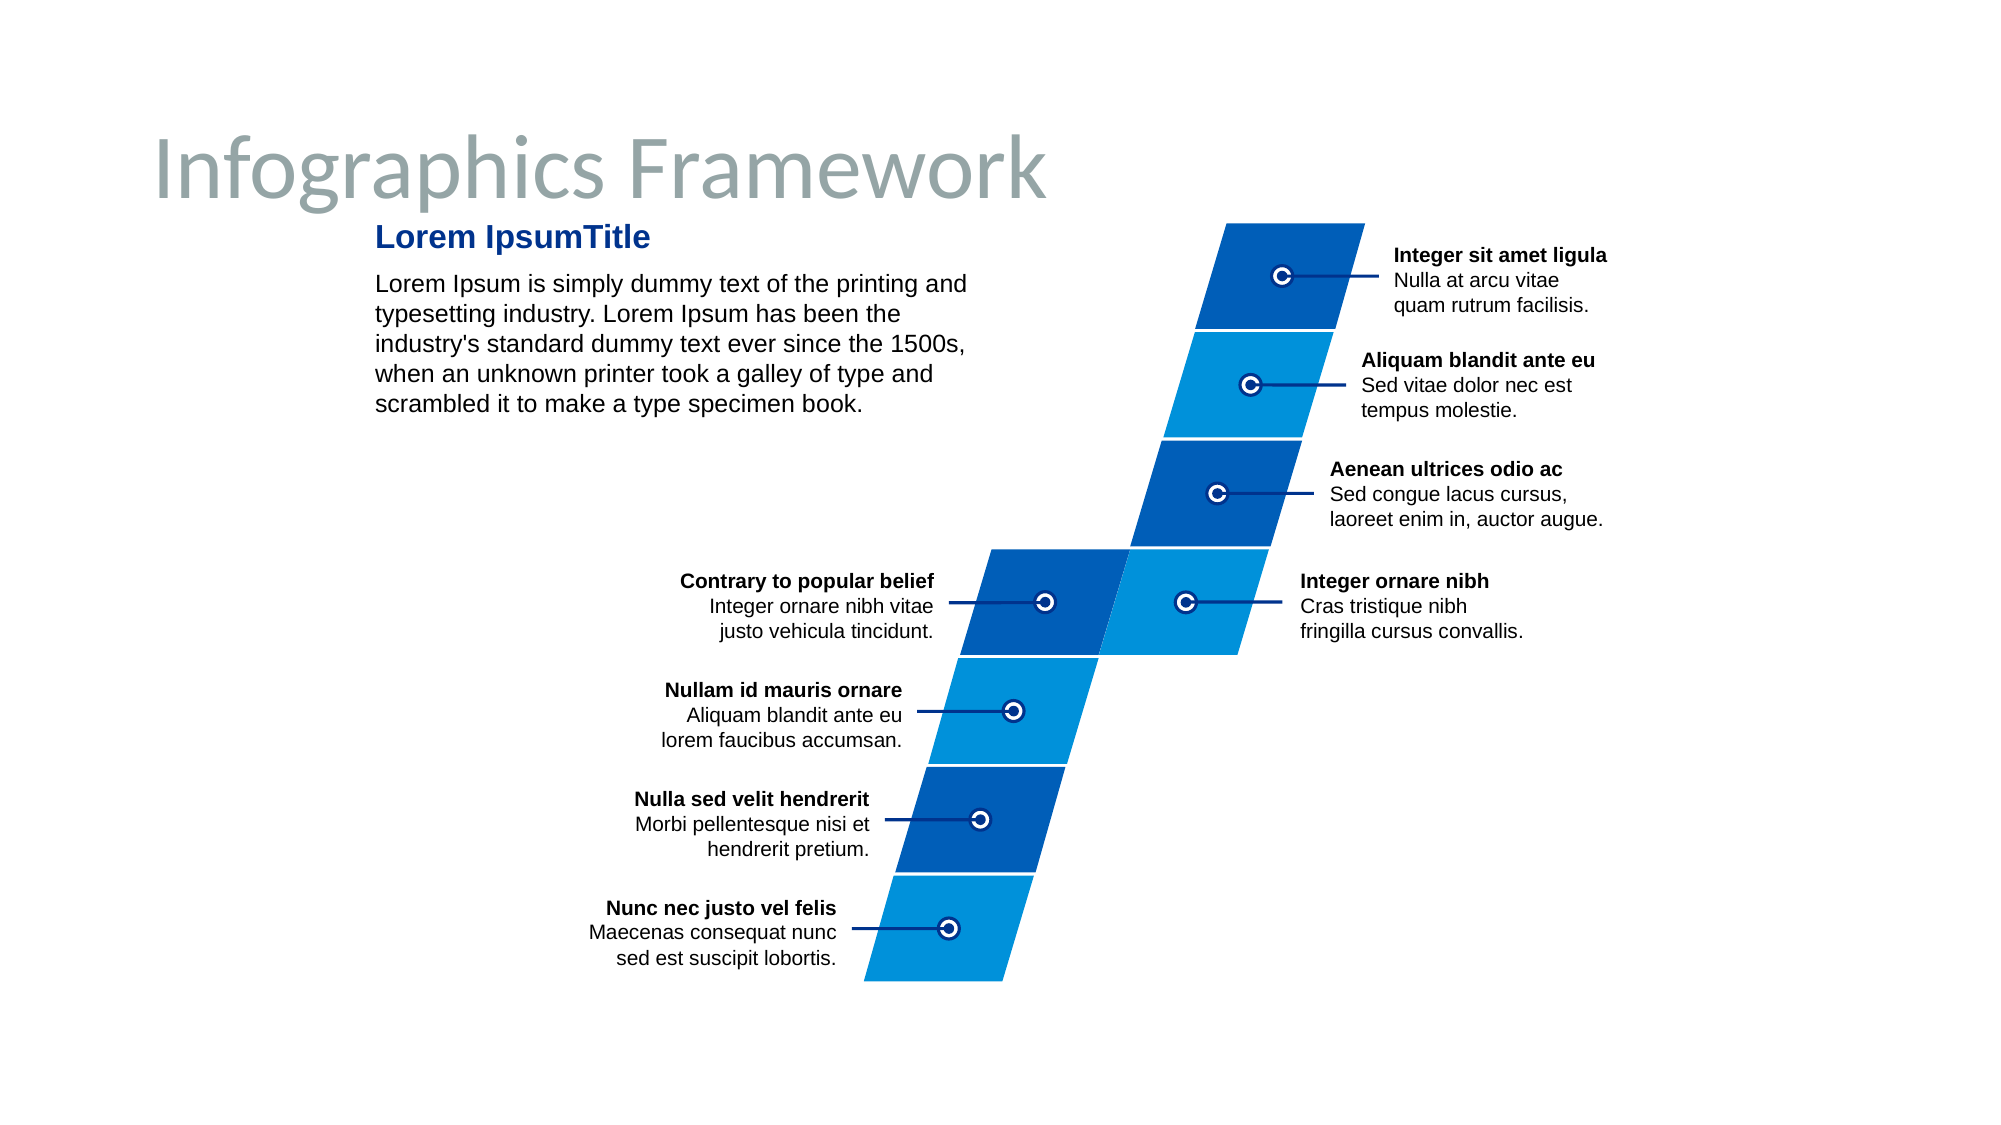

# Infographics Framework
Lorem IpsumTitle
Lorem Ipsum is simply dummy text of the printing and typesetting industry. Lorem Ipsum has been the industry's standard dummy text ever since the 1500s, when an unknown printer took a galley of type and scrambled it to make a type specimen book.

Integer sit amet ligula
Nulla at arcu vitae
quam rutrum facilisis.

Aliquam blandit ante eu
Sed vitae dolor nec est
tempus molestie.

Aenean ultrices odio ac
Sed congue lacus cursus,
laoreet enim in, auctor augue.

Contrary to popular belief
Integer ornare nibh vitae
justo vehicula tincidunt.
Integer ornare nibh
Cras tristique nibh
fringilla cursus convallis.

Nullam id mauris ornare
Aliquam blandit ante eu
lorem faucibus accumsan.

Nulla sed velit hendrerit
Morbi pellentesque nisi et
hendrerit pretium.

Nunc nec justo vel felis
Maecenas consequat nunc
sed est suscipit lobortis.